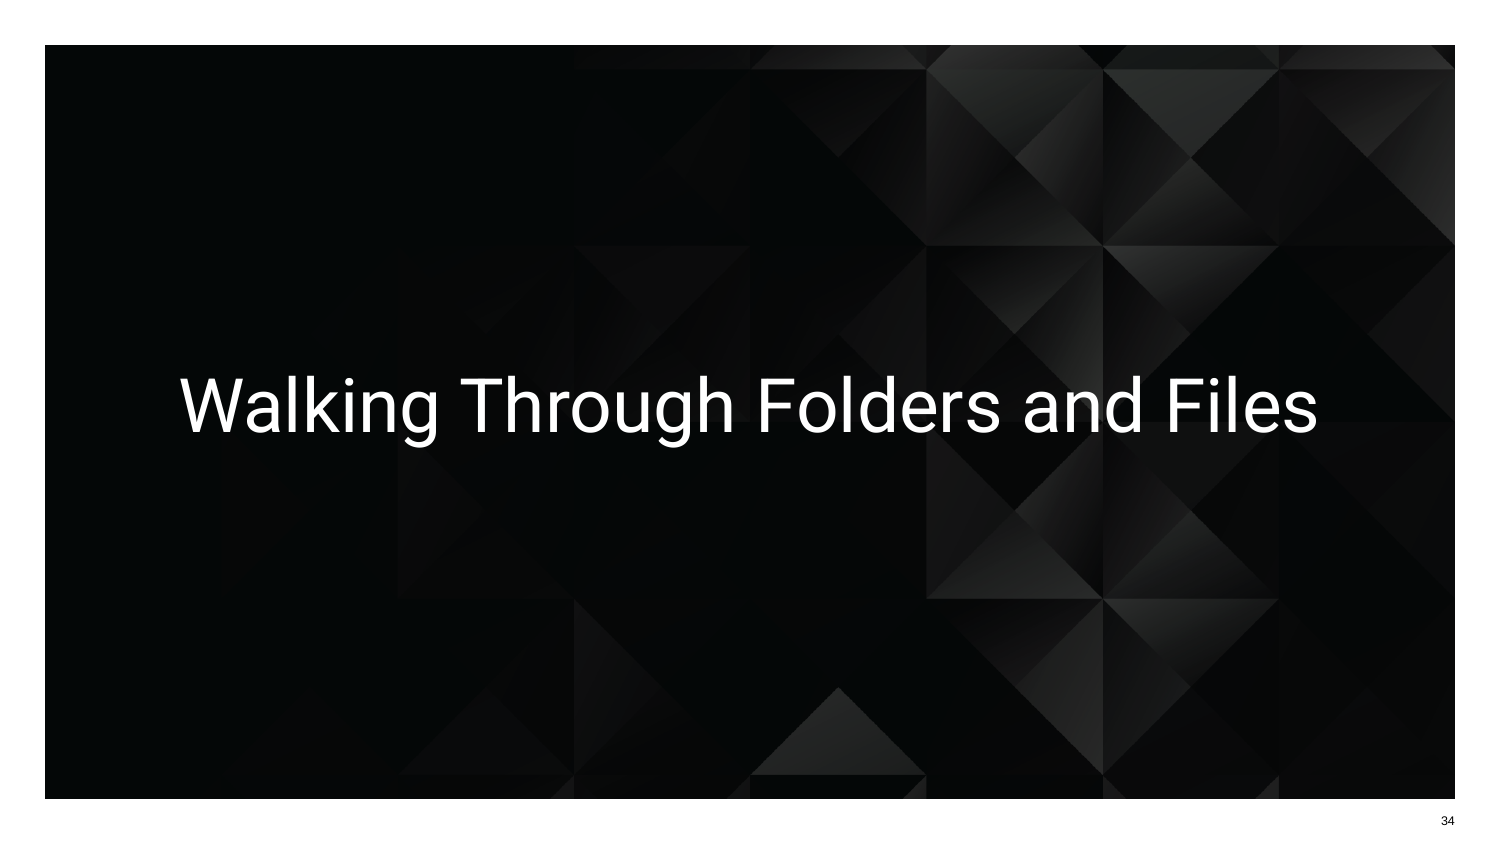

# Walking Through Folders and Files
34

34